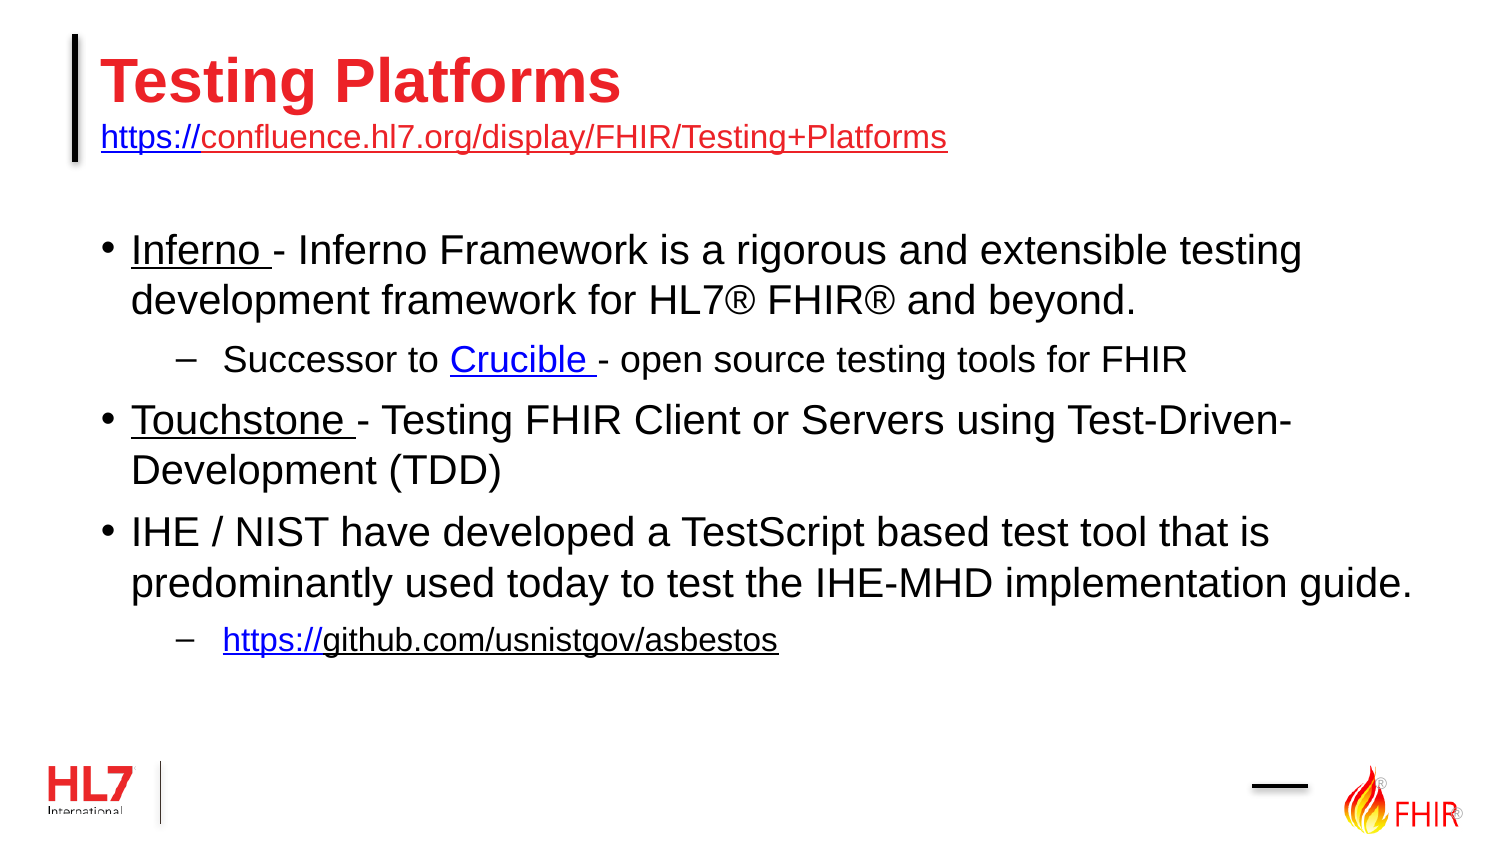

# Testing Platforms https://confluence.hl7.org/display/FHIR/Testing+Platforms
Inferno - Inferno Framework is a rigorous and extensible testing development framework for HL7® FHIR® and beyond.
Successor to Crucible - open source testing tools for FHIR
Touchstone - Testing FHIR Client or Servers using Test-Driven-Development (TDD)
IHE / NIST have developed a TestScript based test tool that is predominantly used today to test the IHE-MHD implementation guide.
https://github.com/usnistgov/asbestos